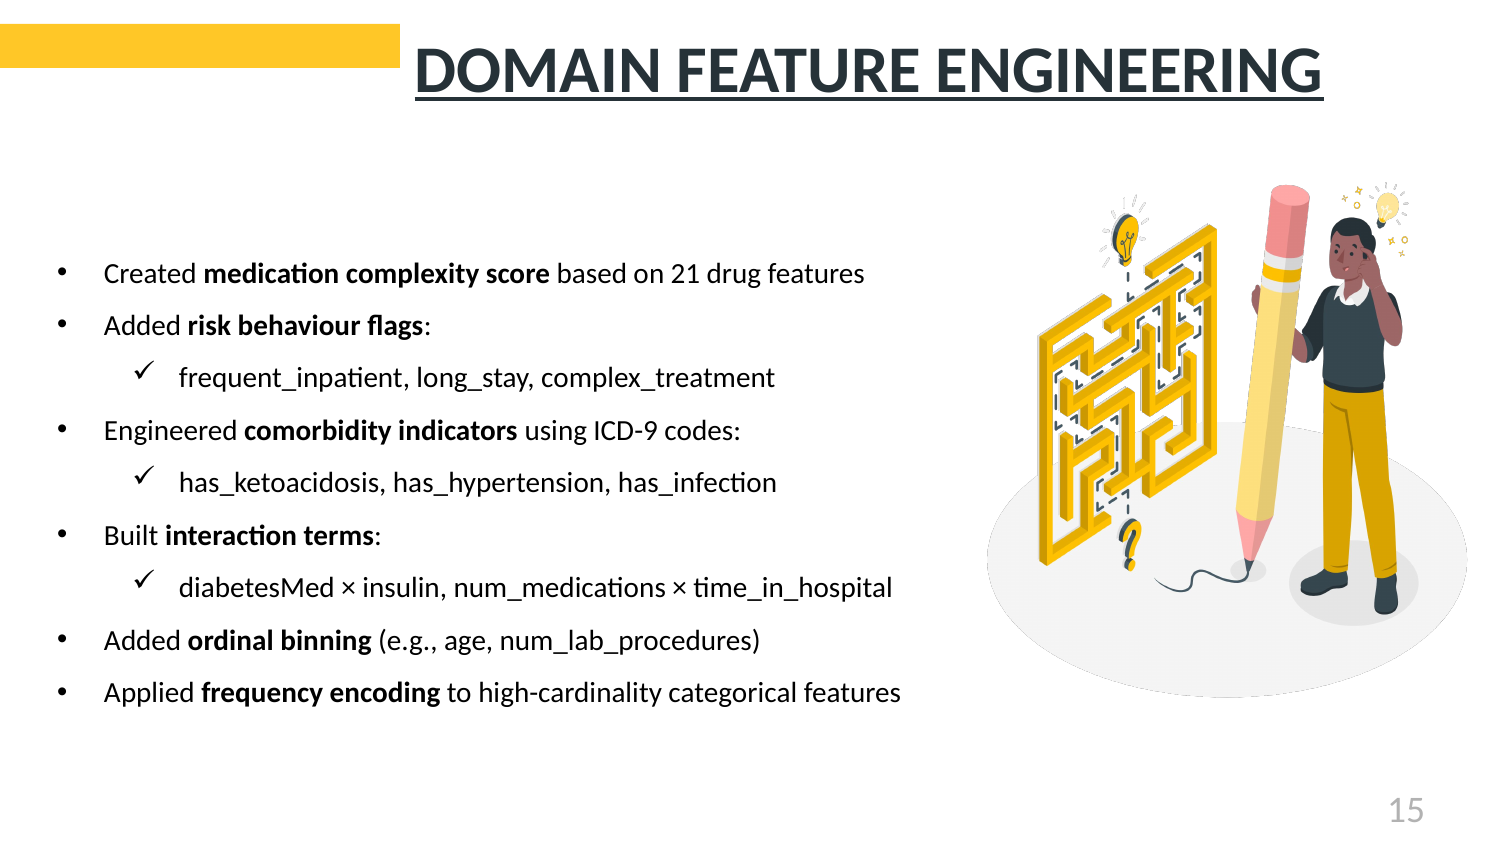

# DOMAIN FEATURE ENGINEERING

Created medication complexity score based on 21 drug features
Added risk behaviour flags:
frequent_inpatient, long_stay, complex_treatment
Engineered comorbidity indicators using ICD-9 codes:
has_ketoacidosis, has_hypertension, has_infection
Built interaction terms:
diabetesMed × insulin, num_medications × time_in_hospital
Added ordinal binning (e.g., age, num_lab_procedures)
Applied frequency encoding to high-cardinality categorical features
15